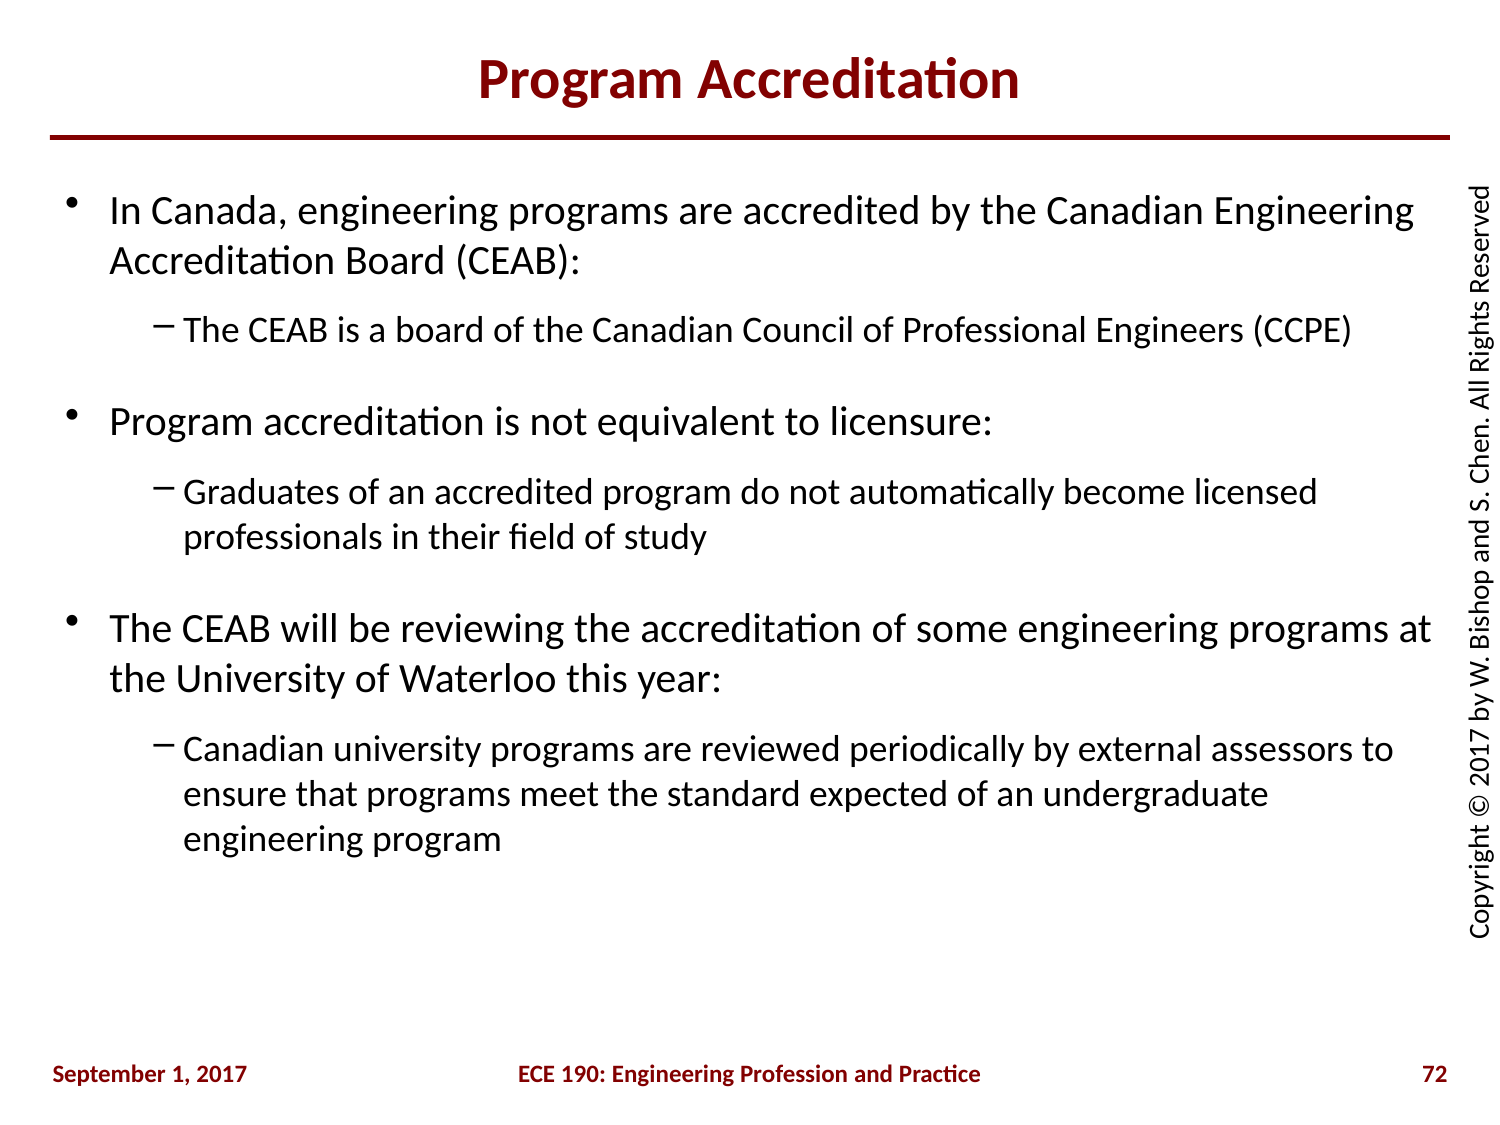

# Program Accreditation
In Canada, engineering programs are accredited by the Canadian Engineering Accreditation Board (CEAB):
The CEAB is a board of the Canadian Council of Professional Engineers (CCPE)
Program accreditation is not equivalent to licensure:
Graduates of an accredited program do not automatically become licensed professionals in their field of study
The CEAB will be reviewing the accreditation of some engineering programs at the University of Waterloo this year:
Canadian university programs are reviewed periodically by external assessors to ensure that programs meet the standard expected of an undergraduate engineering program
September 1, 2017
ECE 190: Engineering Profession and Practice
72